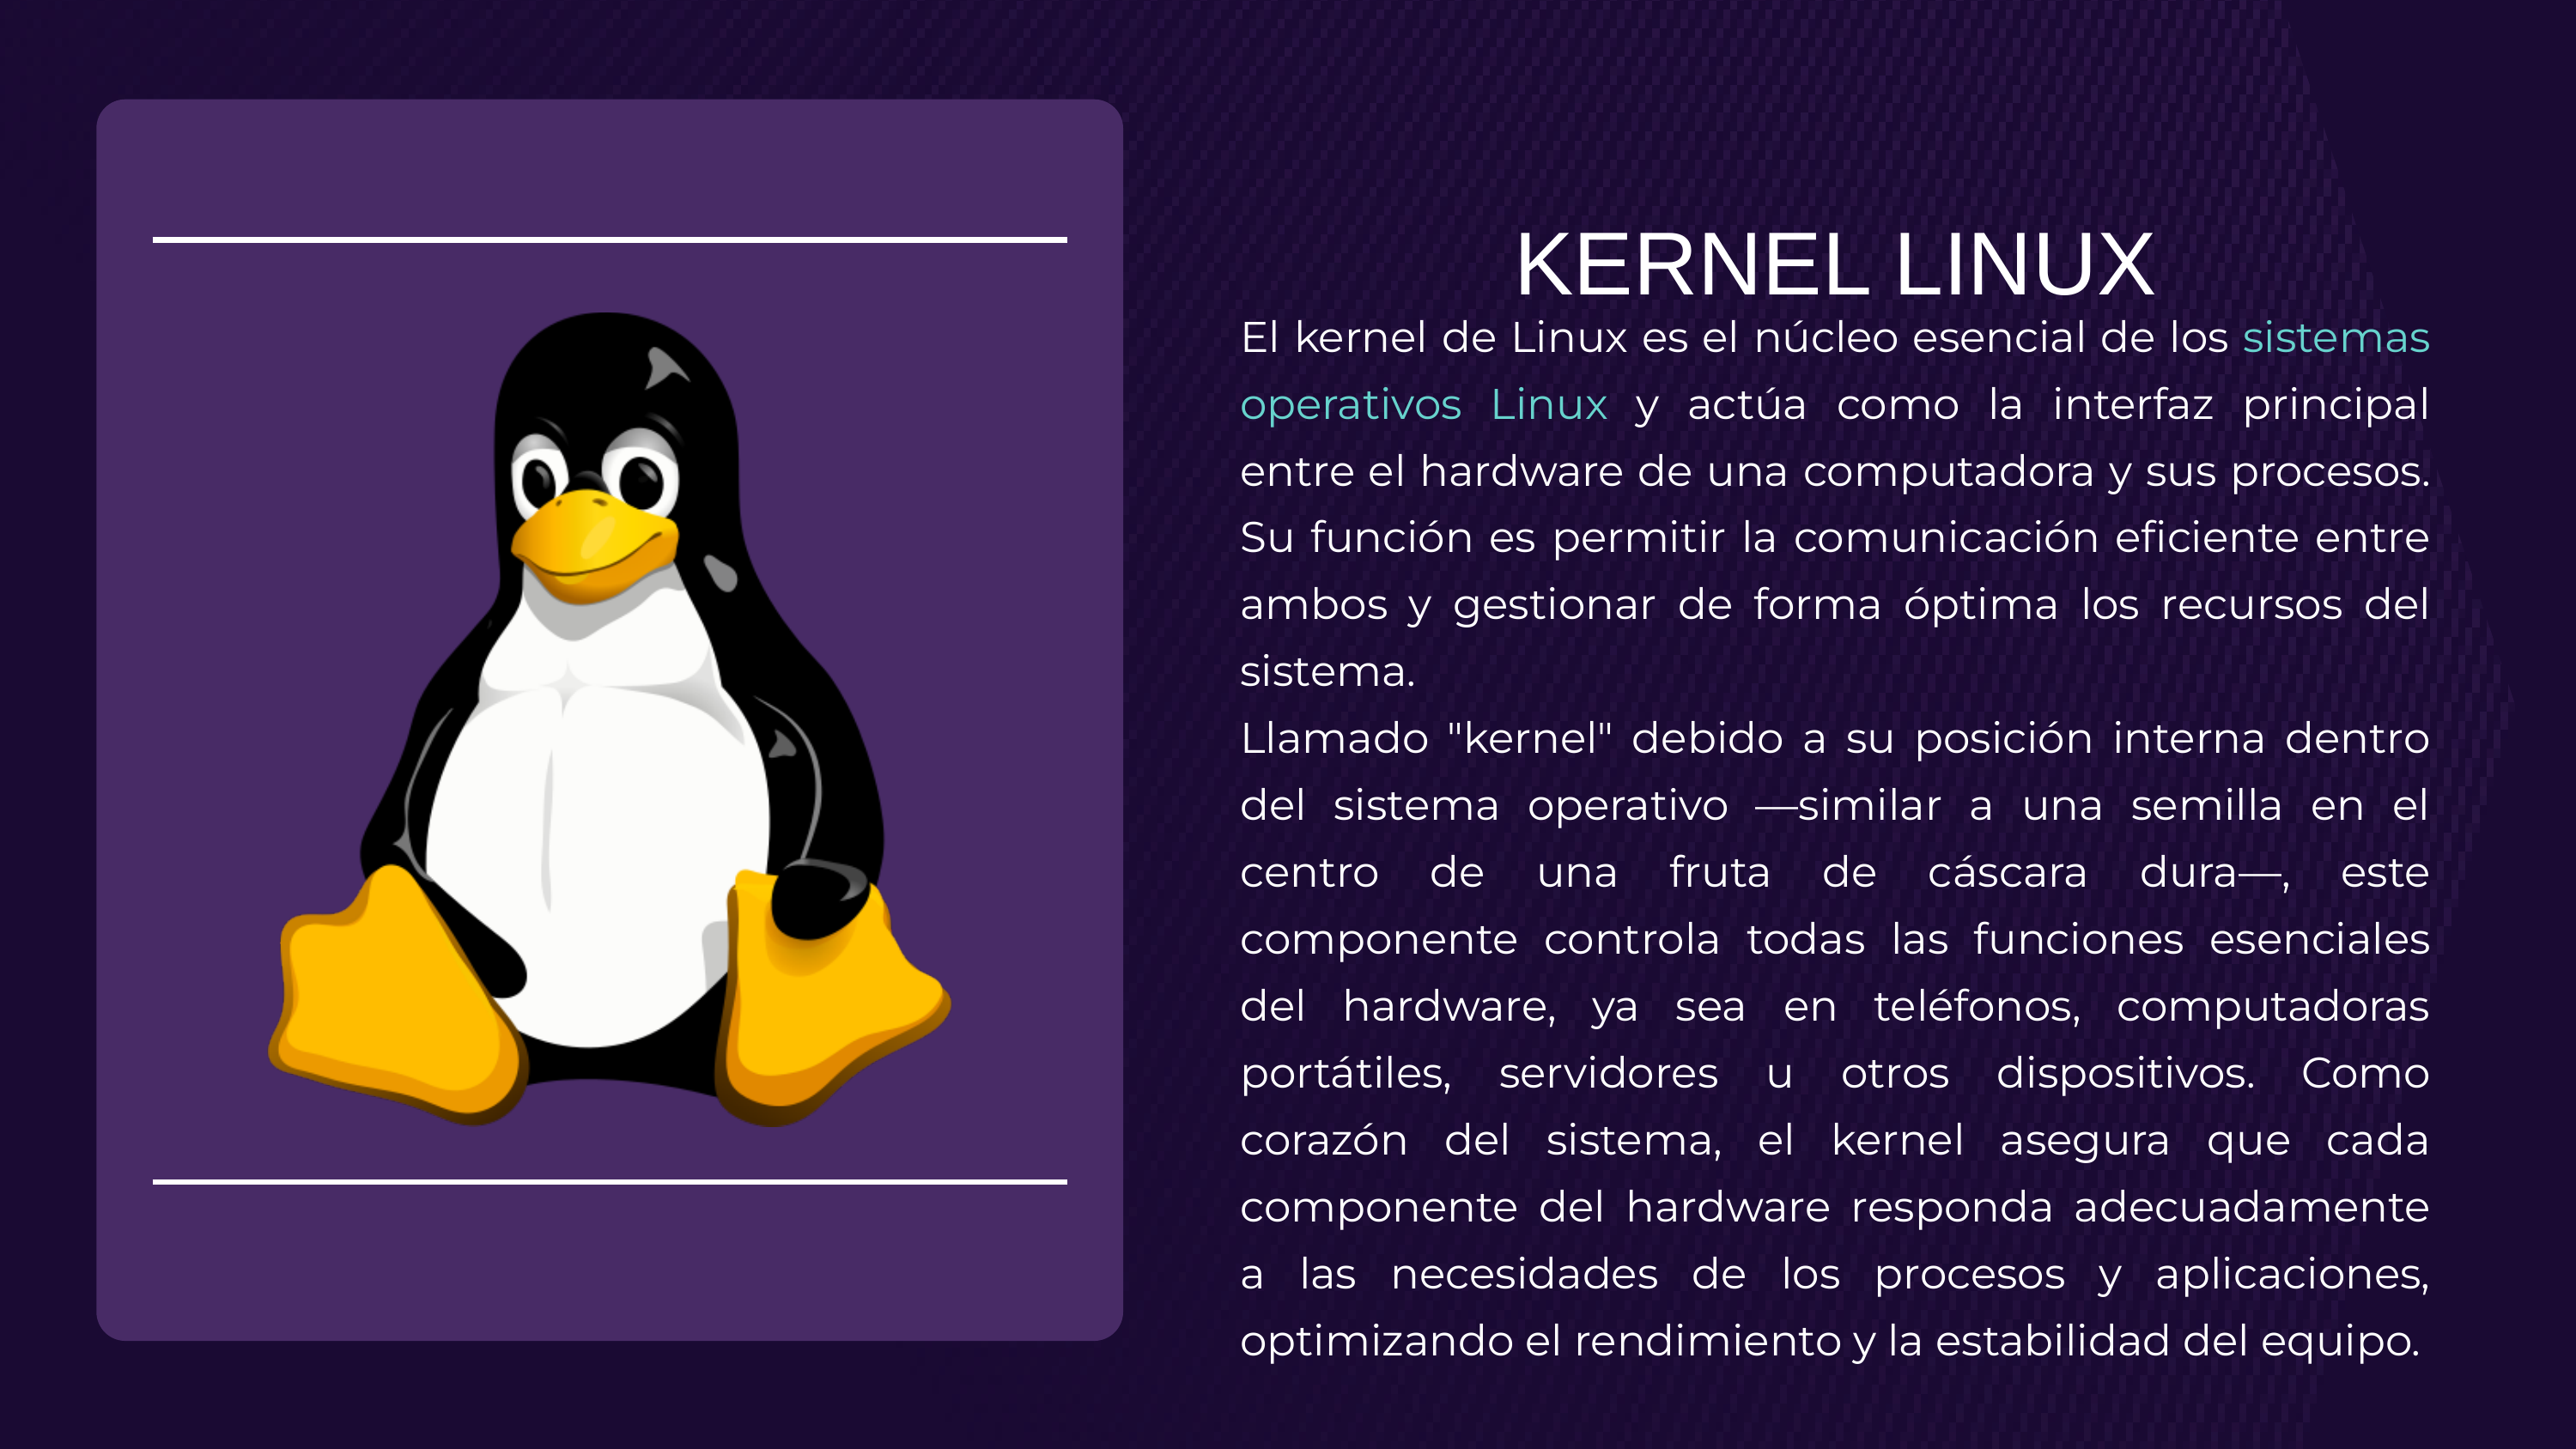

KERNEL LINUX
El kernel de Linux es el núcleo esencial de los sistemas operativos Linux y actúa como la interfaz principal entre el hardware de una computadora y sus procesos. Su función es permitir la comunicación eficiente entre ambos y gestionar de forma óptima los recursos del sistema.
Llamado "kernel" debido a su posición interna dentro del sistema operativo —similar a una semilla en el centro de una fruta de cáscara dura—, este componente controla todas las funciones esenciales del hardware, ya sea en teléfonos, computadoras portátiles, servidores u otros dispositivos. Como corazón del sistema, el kernel asegura que cada componente del hardware responda adecuadamente a las necesidades de los procesos y aplicaciones, optimizando el rendimiento y la estabilidad del equipo.